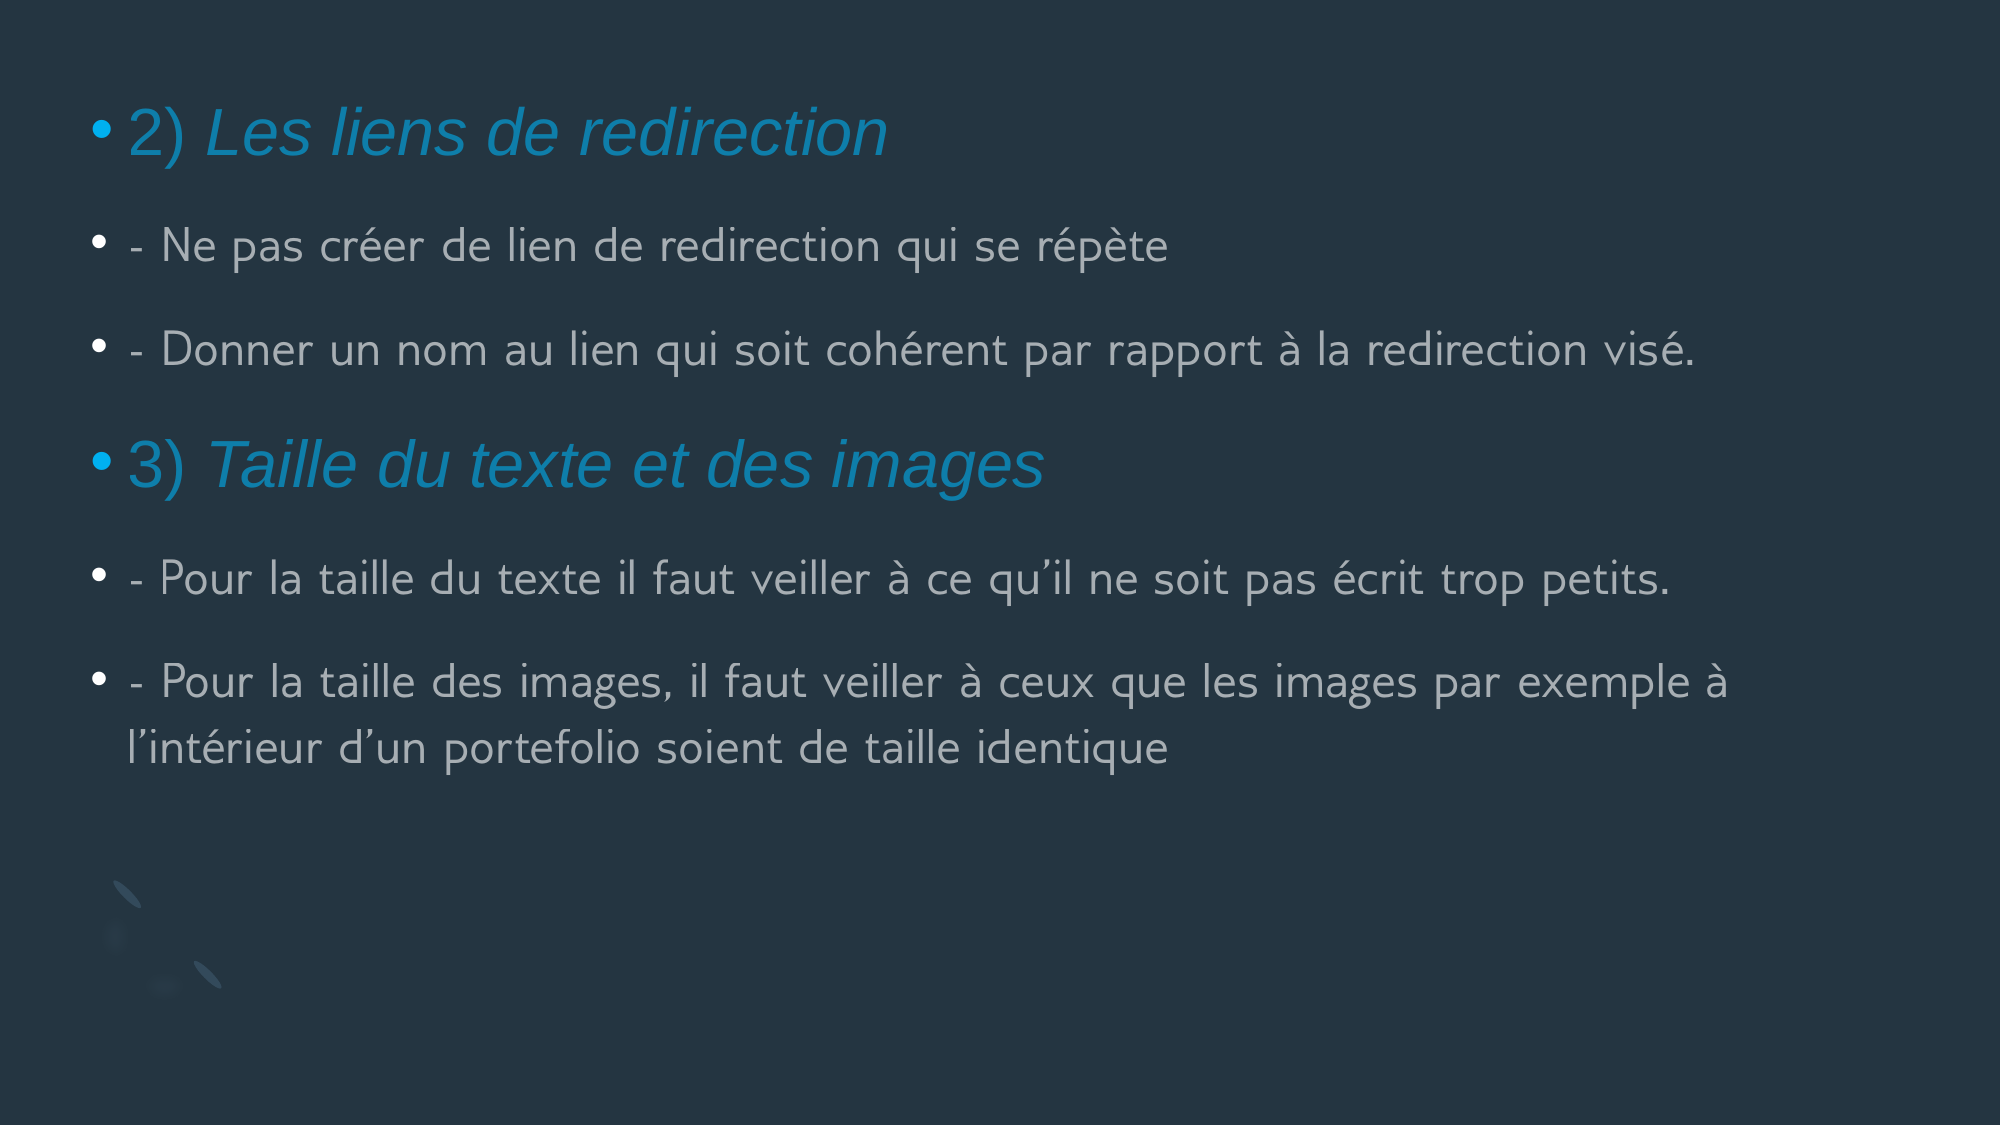

2) Les liens de redirection
- Ne pas créer de lien de redirection qui se répète
- Donner un nom au lien qui soit cohérent par rapport à la redirection visé.
3) Taille du texte et des images
- Pour la taille du texte il faut veiller à ce qu’il ne soit pas écrit trop petits.
- Pour la taille des images, il faut veiller à ceux que les images par exemple à l’intérieur d’un portefolio soient de taille identique